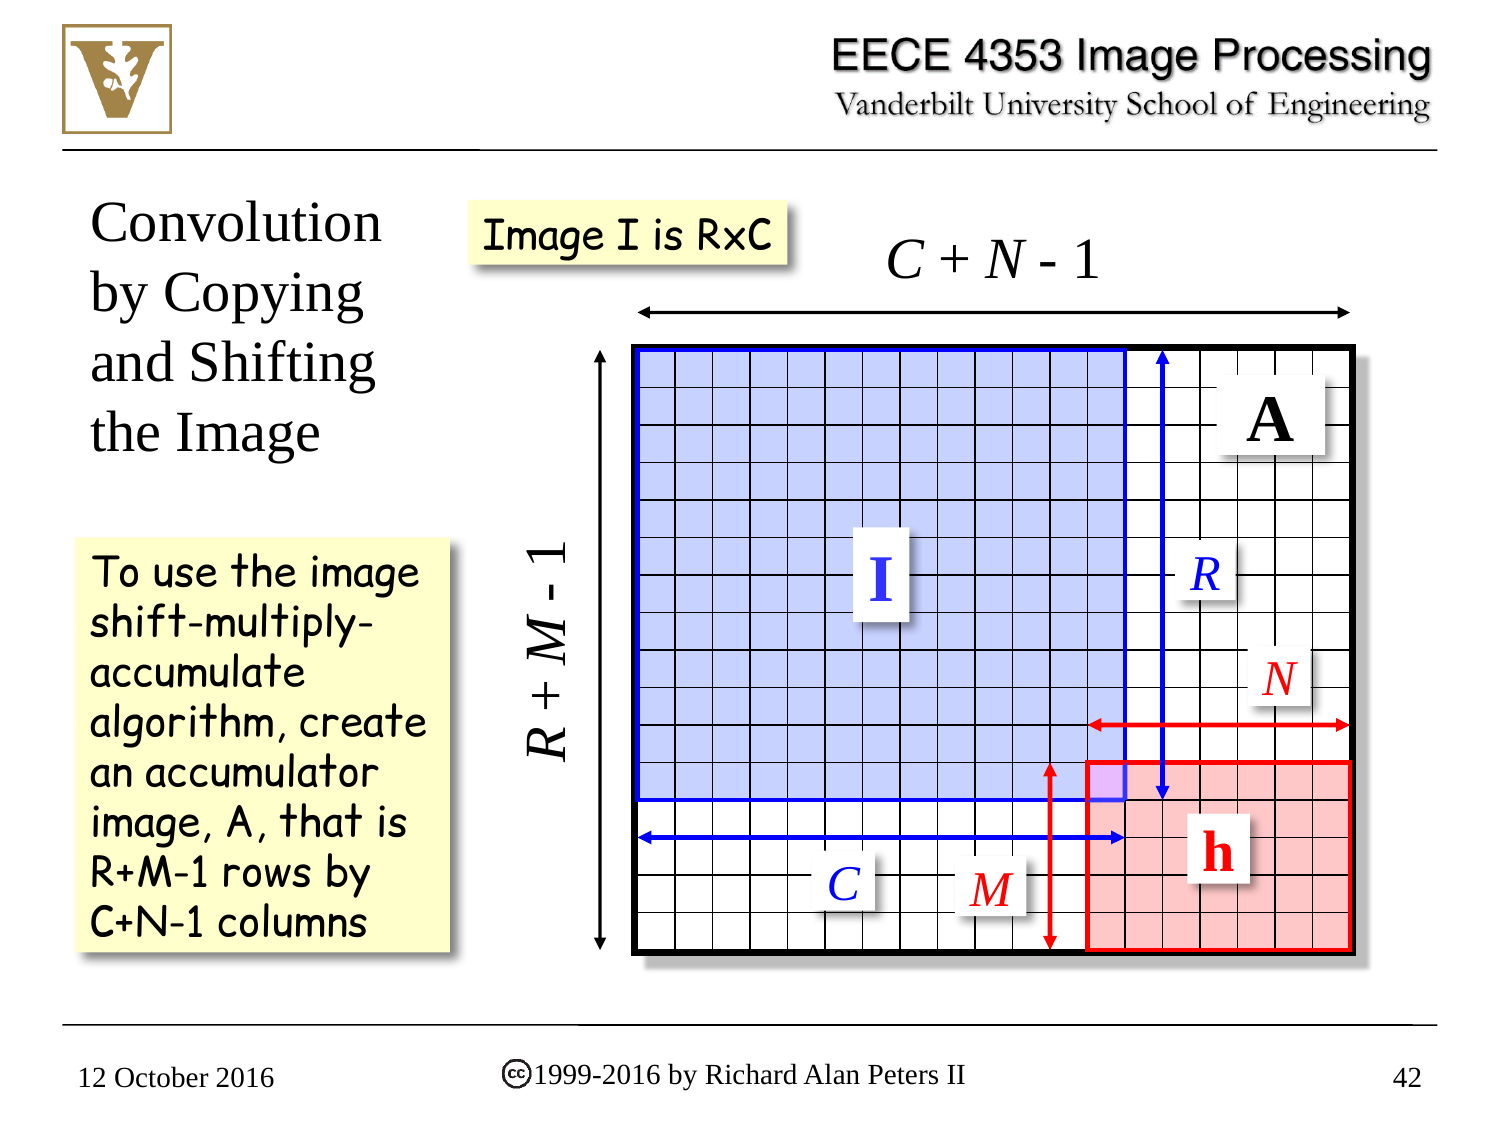

# Convolution by Copying and Shifting the Image
Image I is RxC
C + N - 1

A
I
To use the image shift-multiply-accumulate algorithm, create an accumulator image, A, that is R+M-1 rows by C+N-1 columns
R
R + M - 1
N

h

C
M
1999-2016 by Richard Alan Peters II
12 October 2016
42